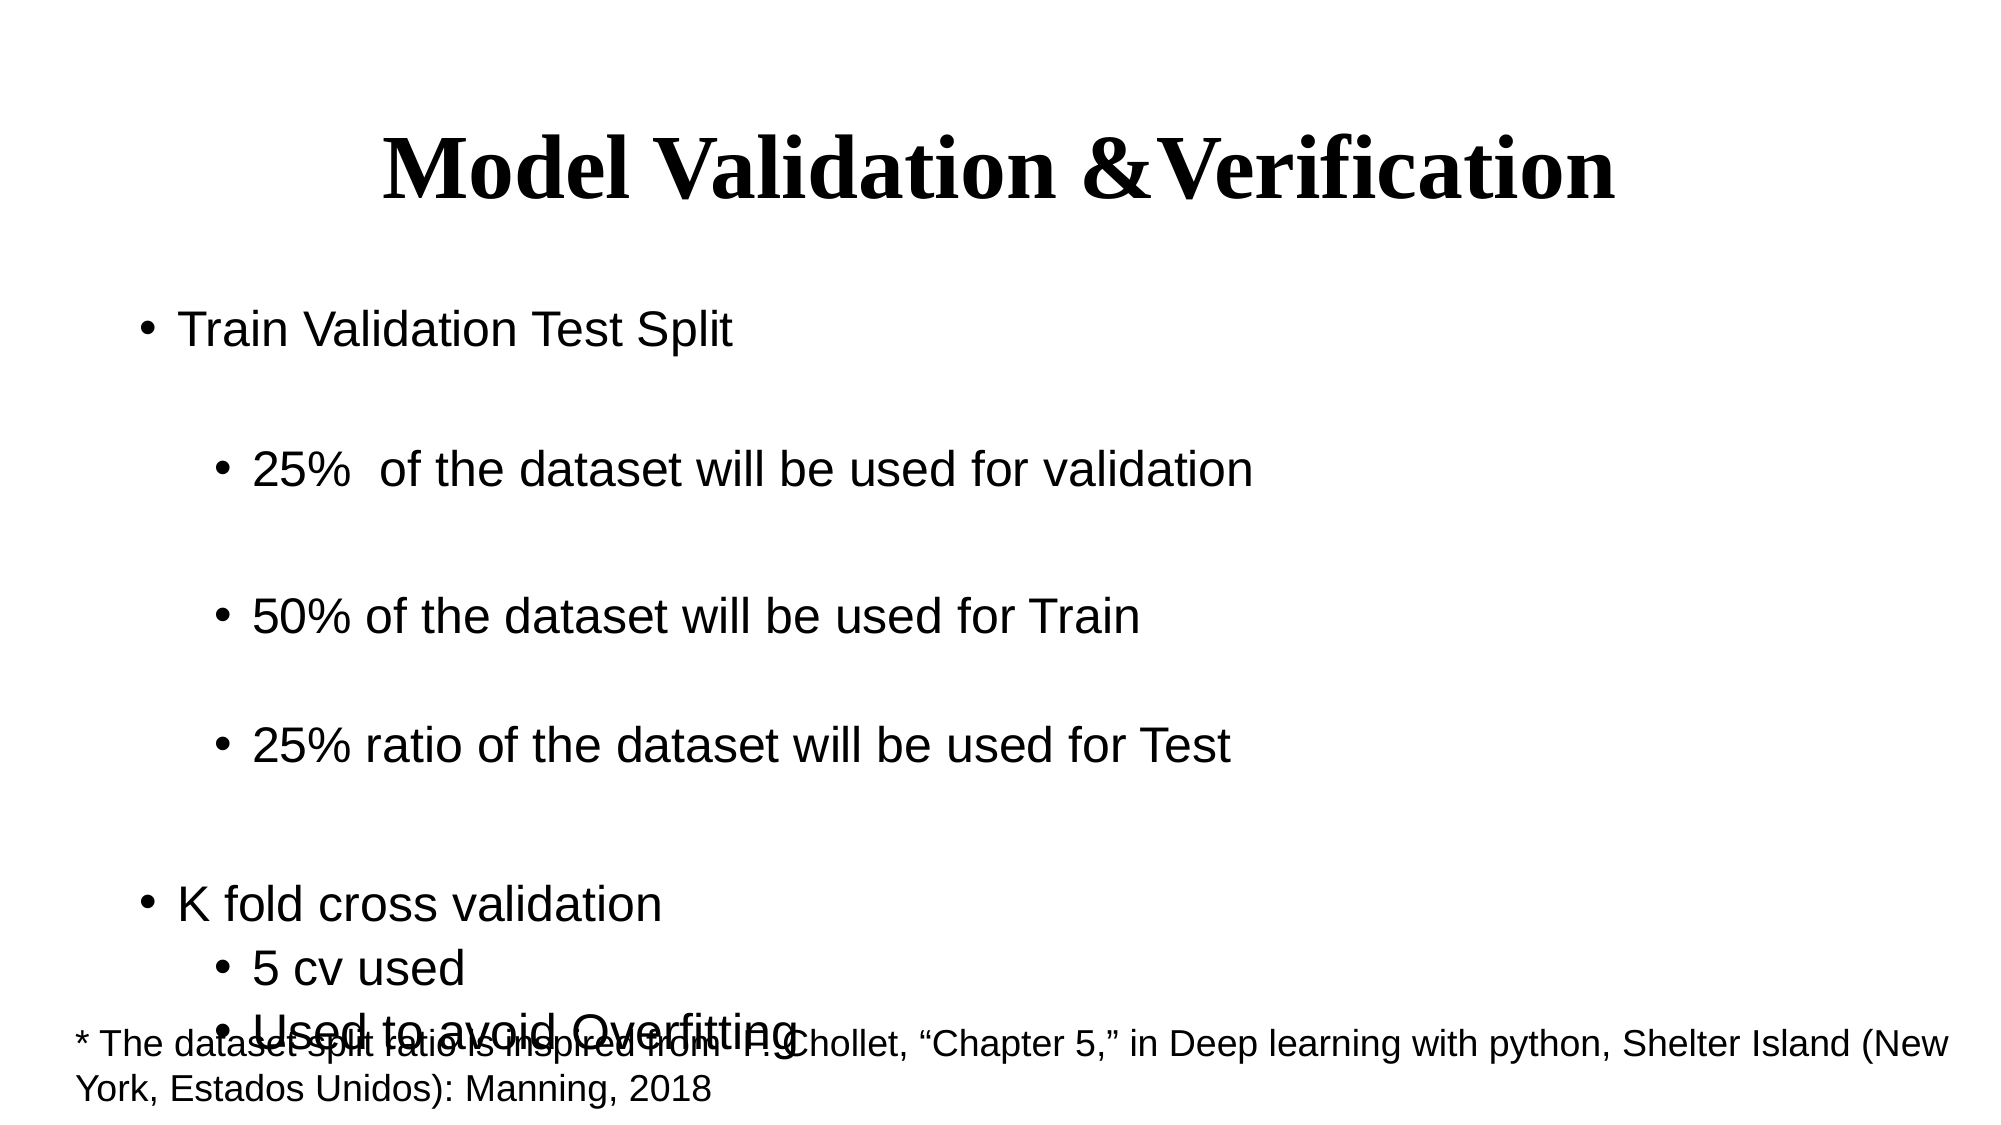

# Model Validation &Verification

Train Validation Test Split

25%  of the dataset will be used for validation

50% of the dataset will be used for Train

25% ratio of the dataset will be used for Test

K fold cross validation
5 cv used
Used to avoid Overfitting
* The dataset split ratio is inspired from  F. Chollet, “Chapter 5,” in Deep learning with python, Shelter Island (New York, Estados Unidos): Manning, 2018